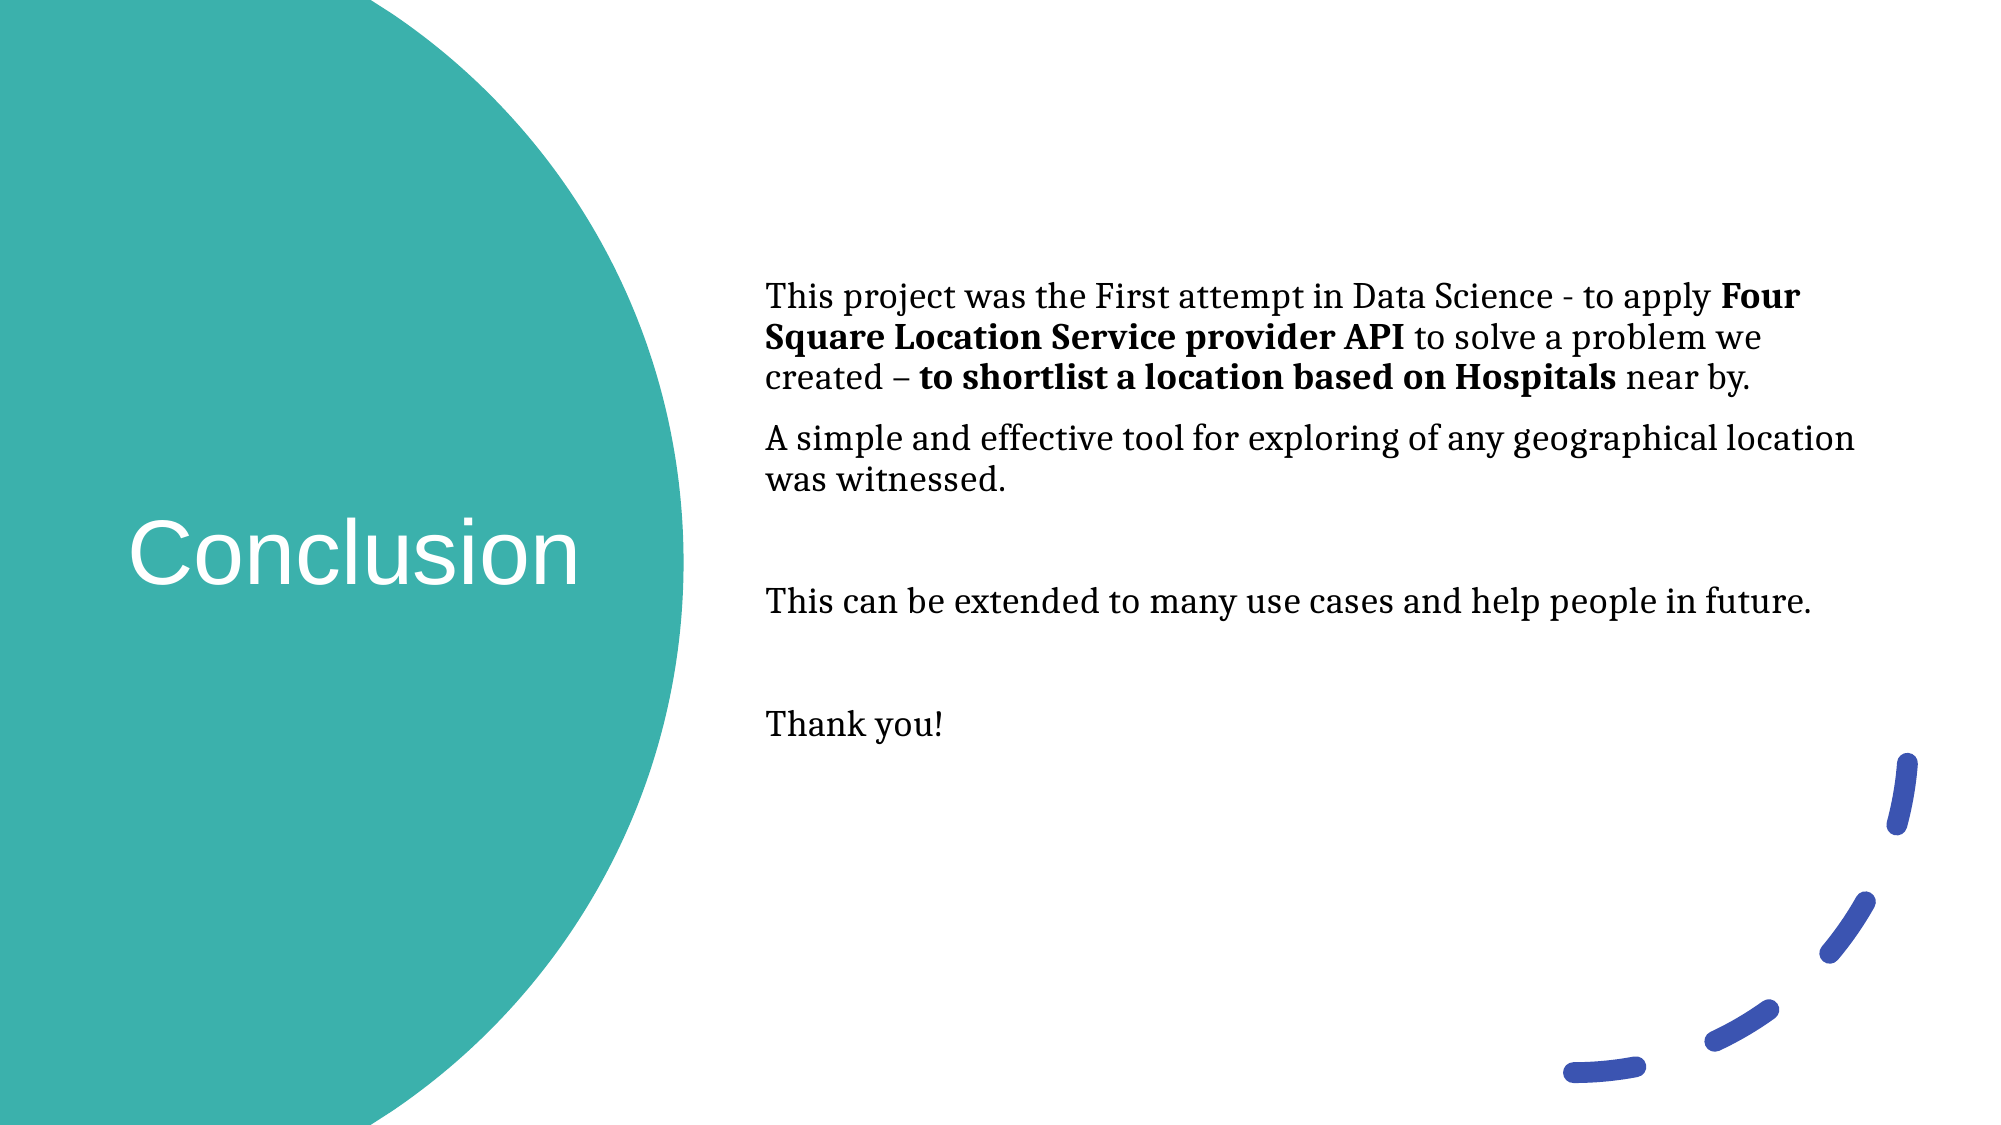

This project was the First attempt in Data Science - to apply Four Square Location Service provider API to solve a problem we created – to shortlist a location based on Hospitals near by.
A simple and effective tool for exploring of any geographical location was witnessed.

This can be extended to many use cases and help people in future.

Thank you!
# Conclusion